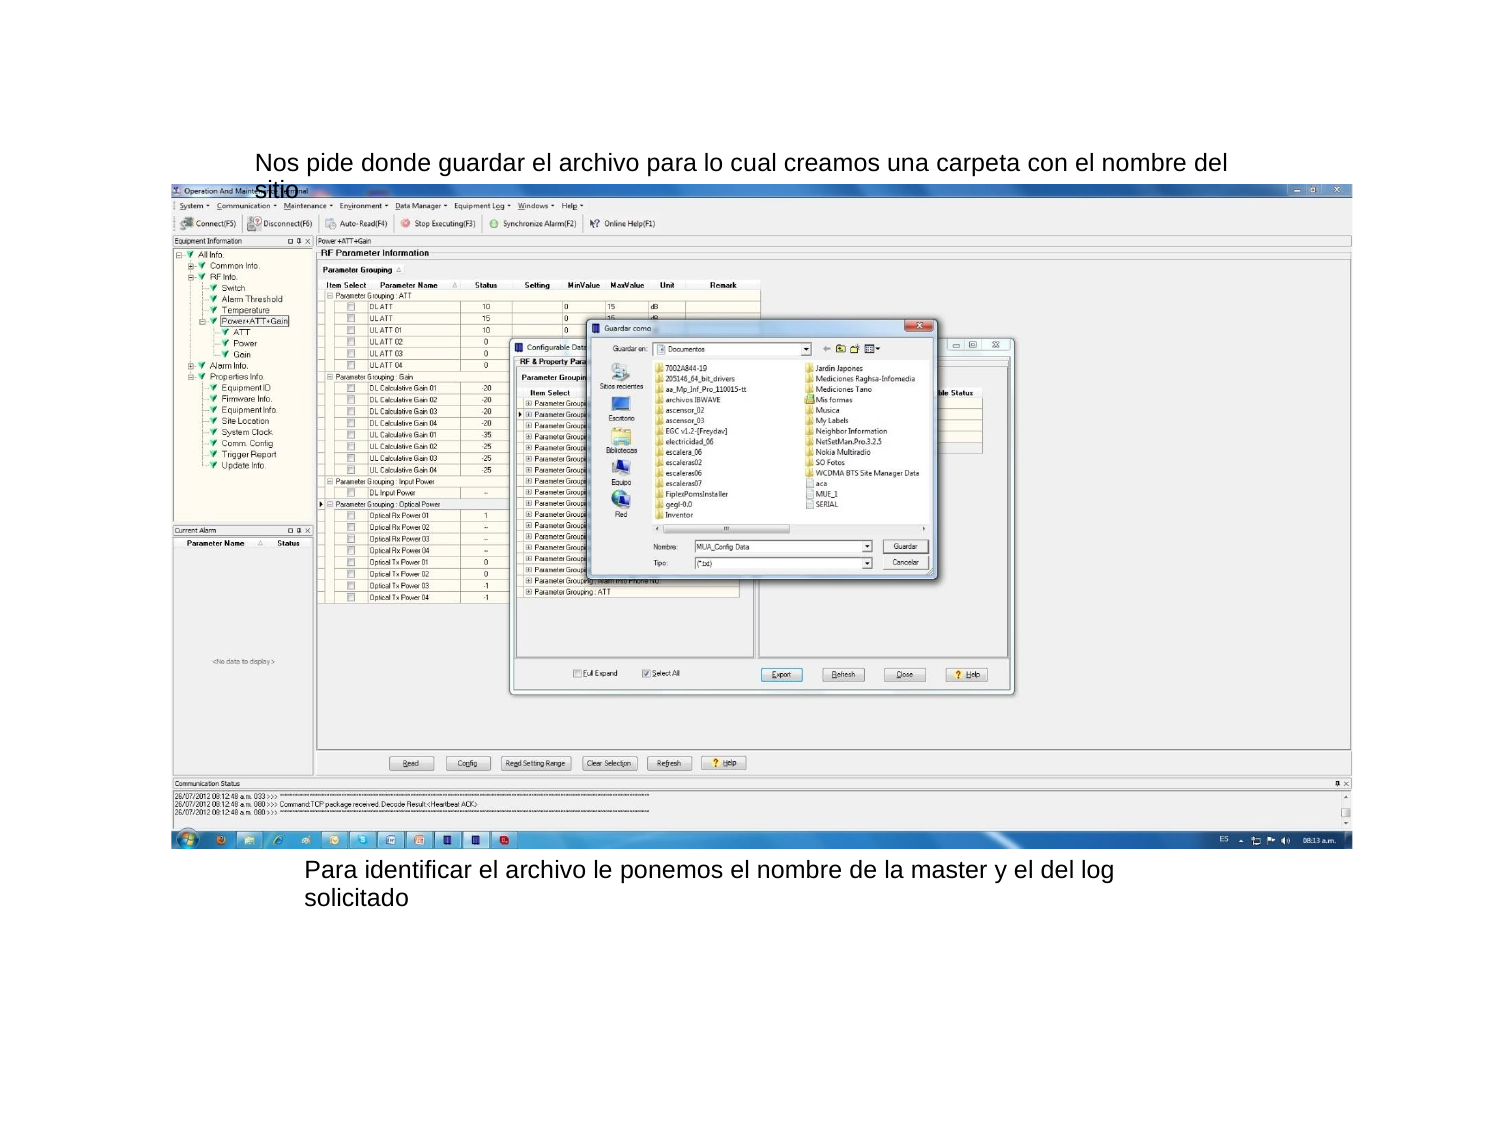

Nos pide donde guardar el archivo para lo cual creamos una carpeta con el nombre del sitio

Para identificar el archivo le ponemos el nombre de la master y el del log solicitado